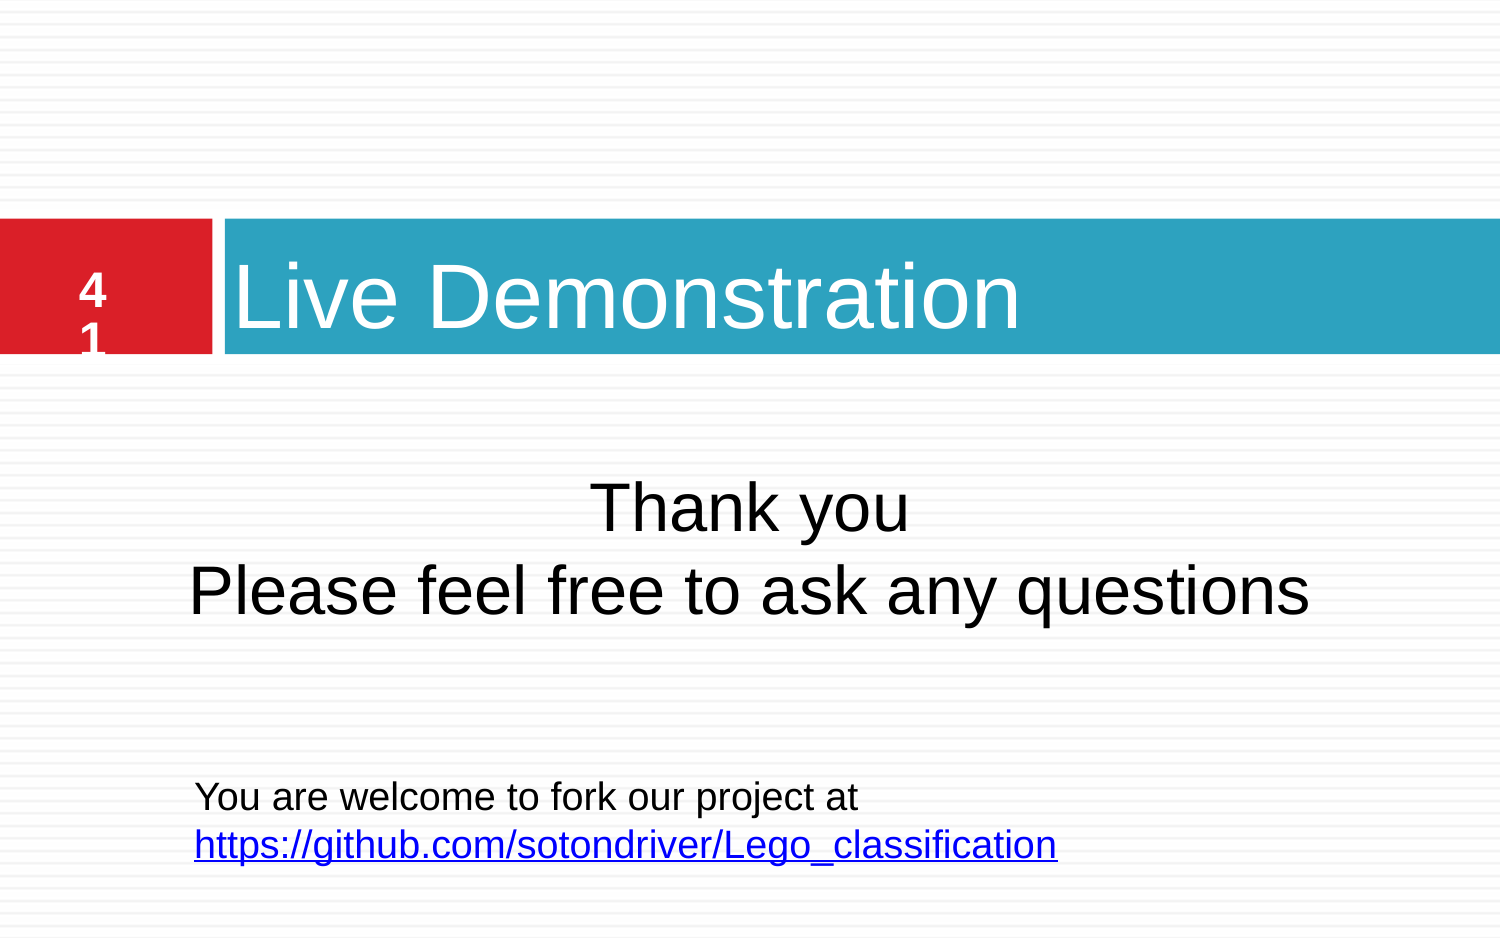

# Live Demonstration
41
Thank you
Please feel free to ask any questions
You are welcome to fork our project at
https://github.com/sotondriver/Lego_classification